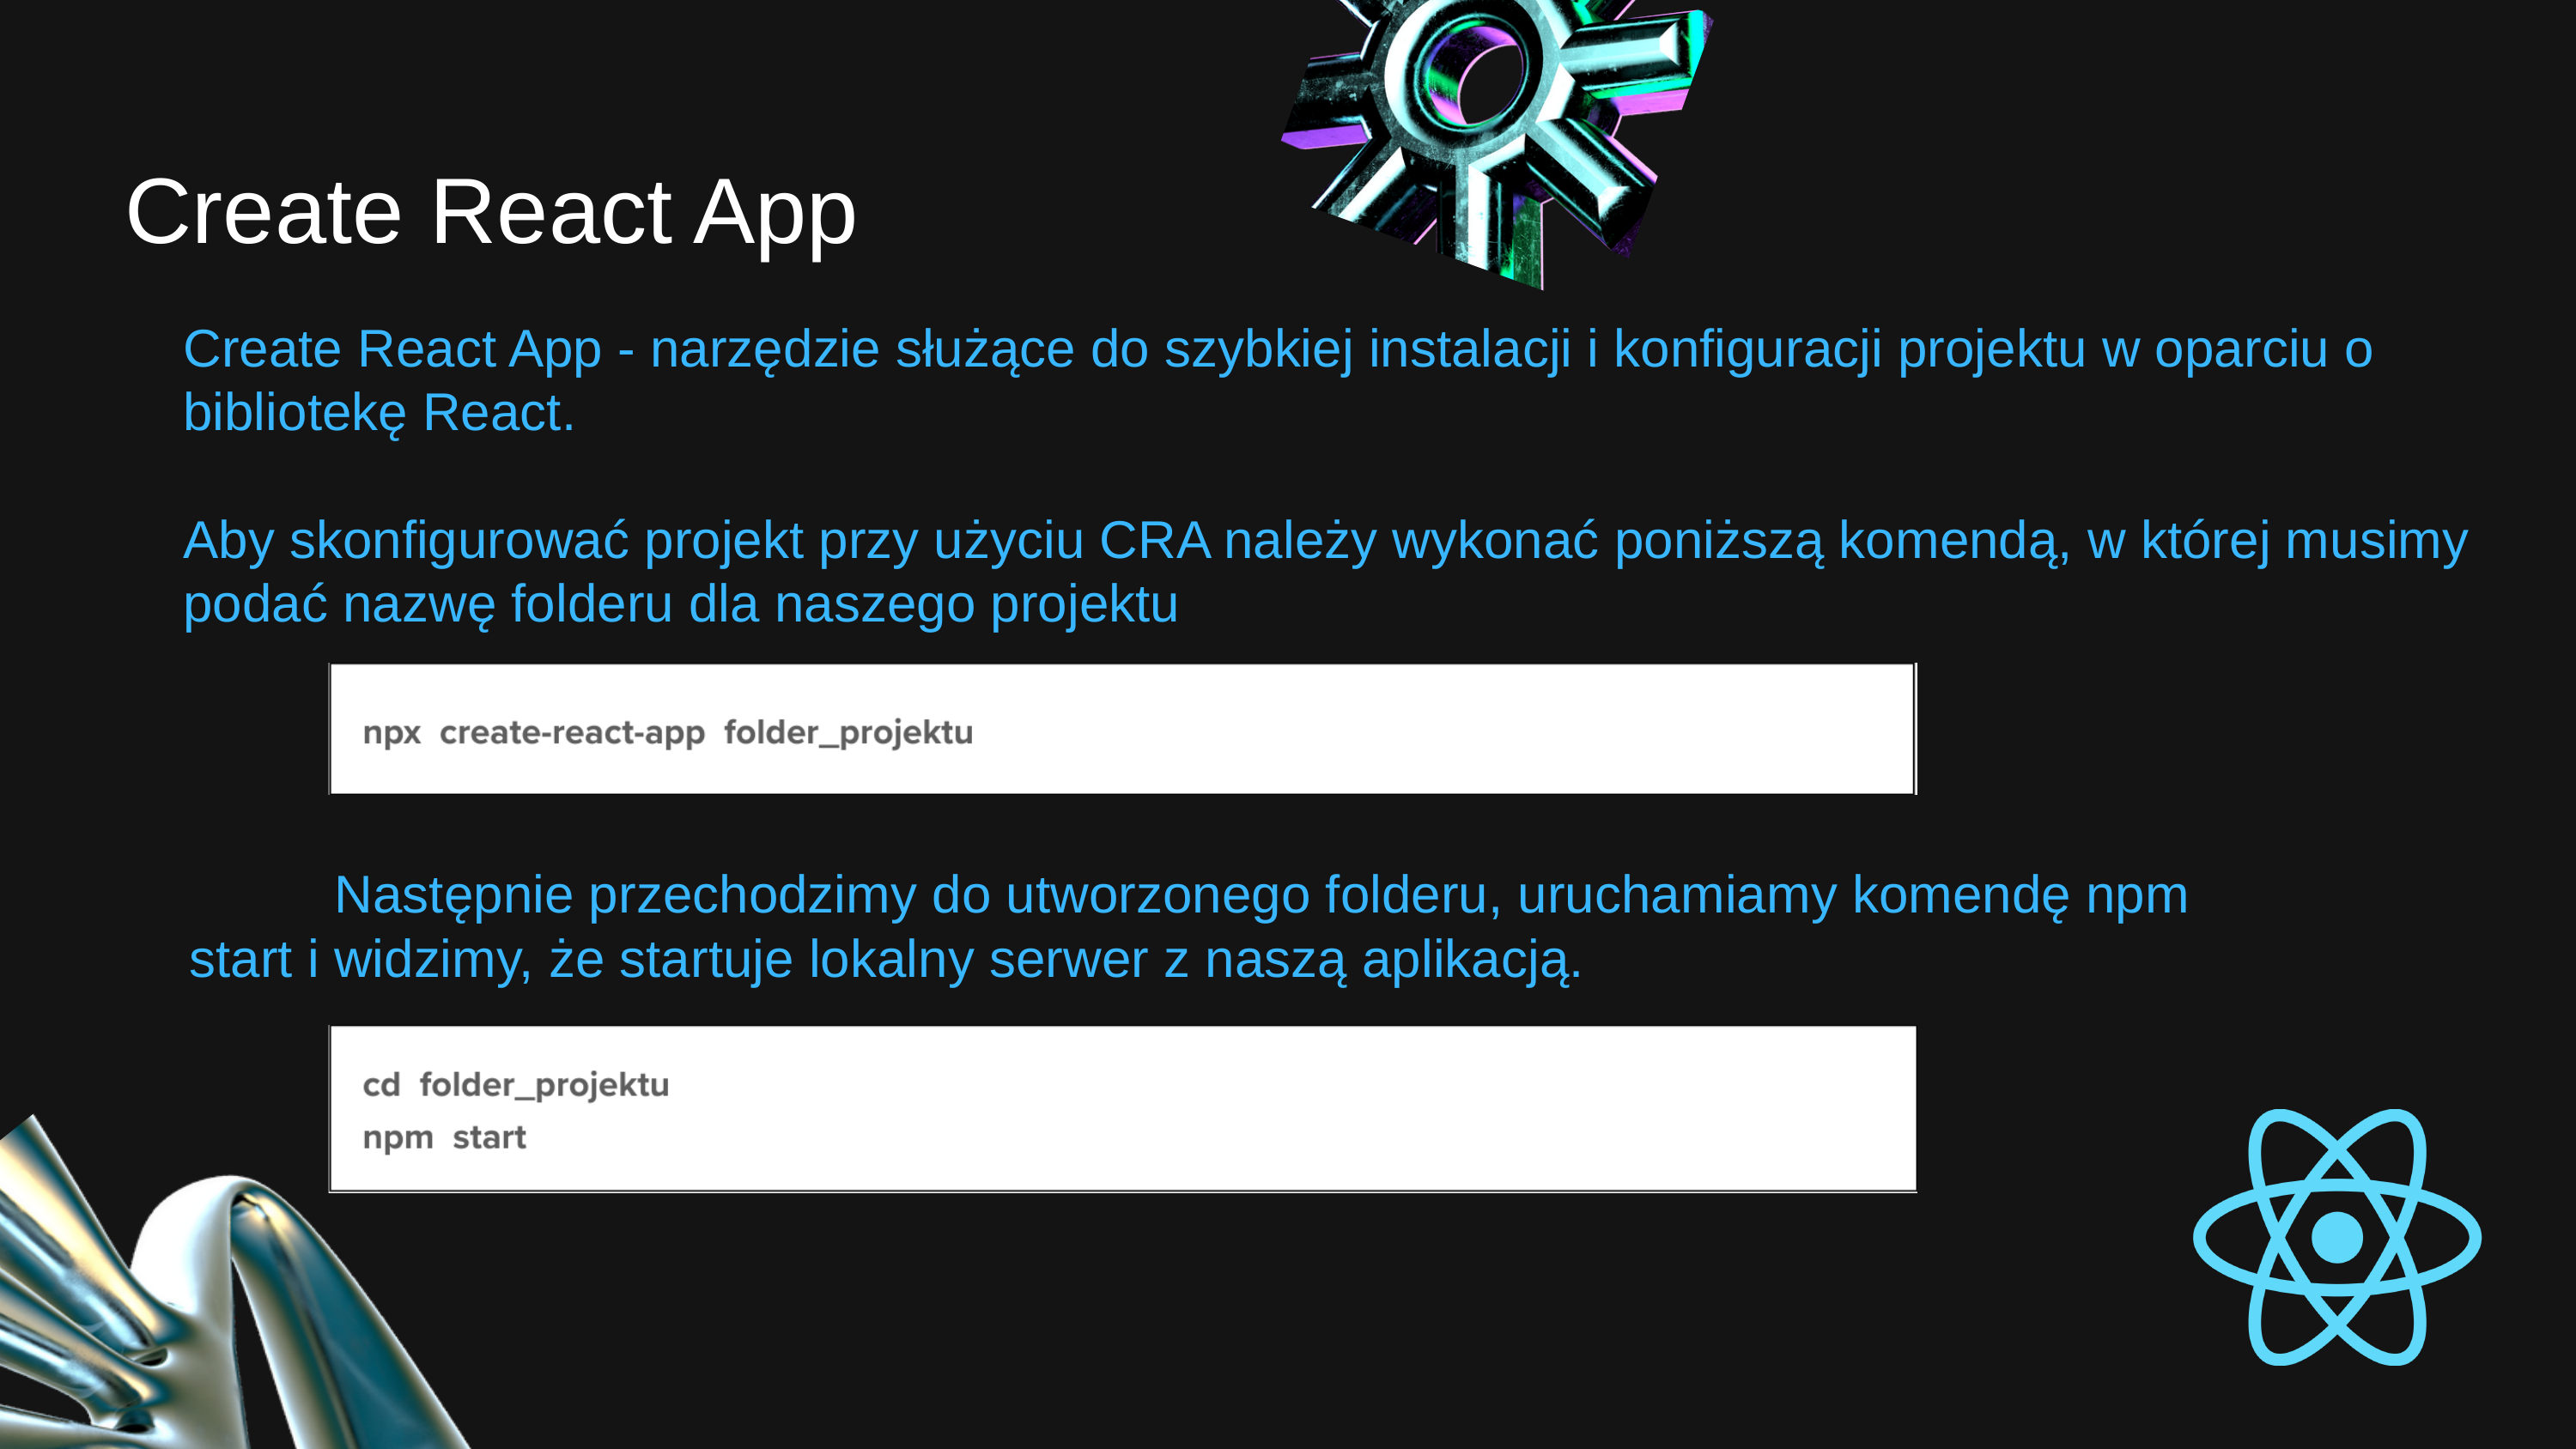

Create React App
Create React App - narzędzie służące do szybkiej instalacji i konfiguracji projektu w oparciu o bibliotekę React.

Aby skonfigurować projekt przy użyciu CRA należy wykonać poniższą komendą, w której musimy podać nazwę folderu dla naszego projektu

Następnie przechodzimy do utworzonego folderu, uruchamiamy komendę npm
   start i widzimy, że startuje lokalny serwer z naszą aplikacją.